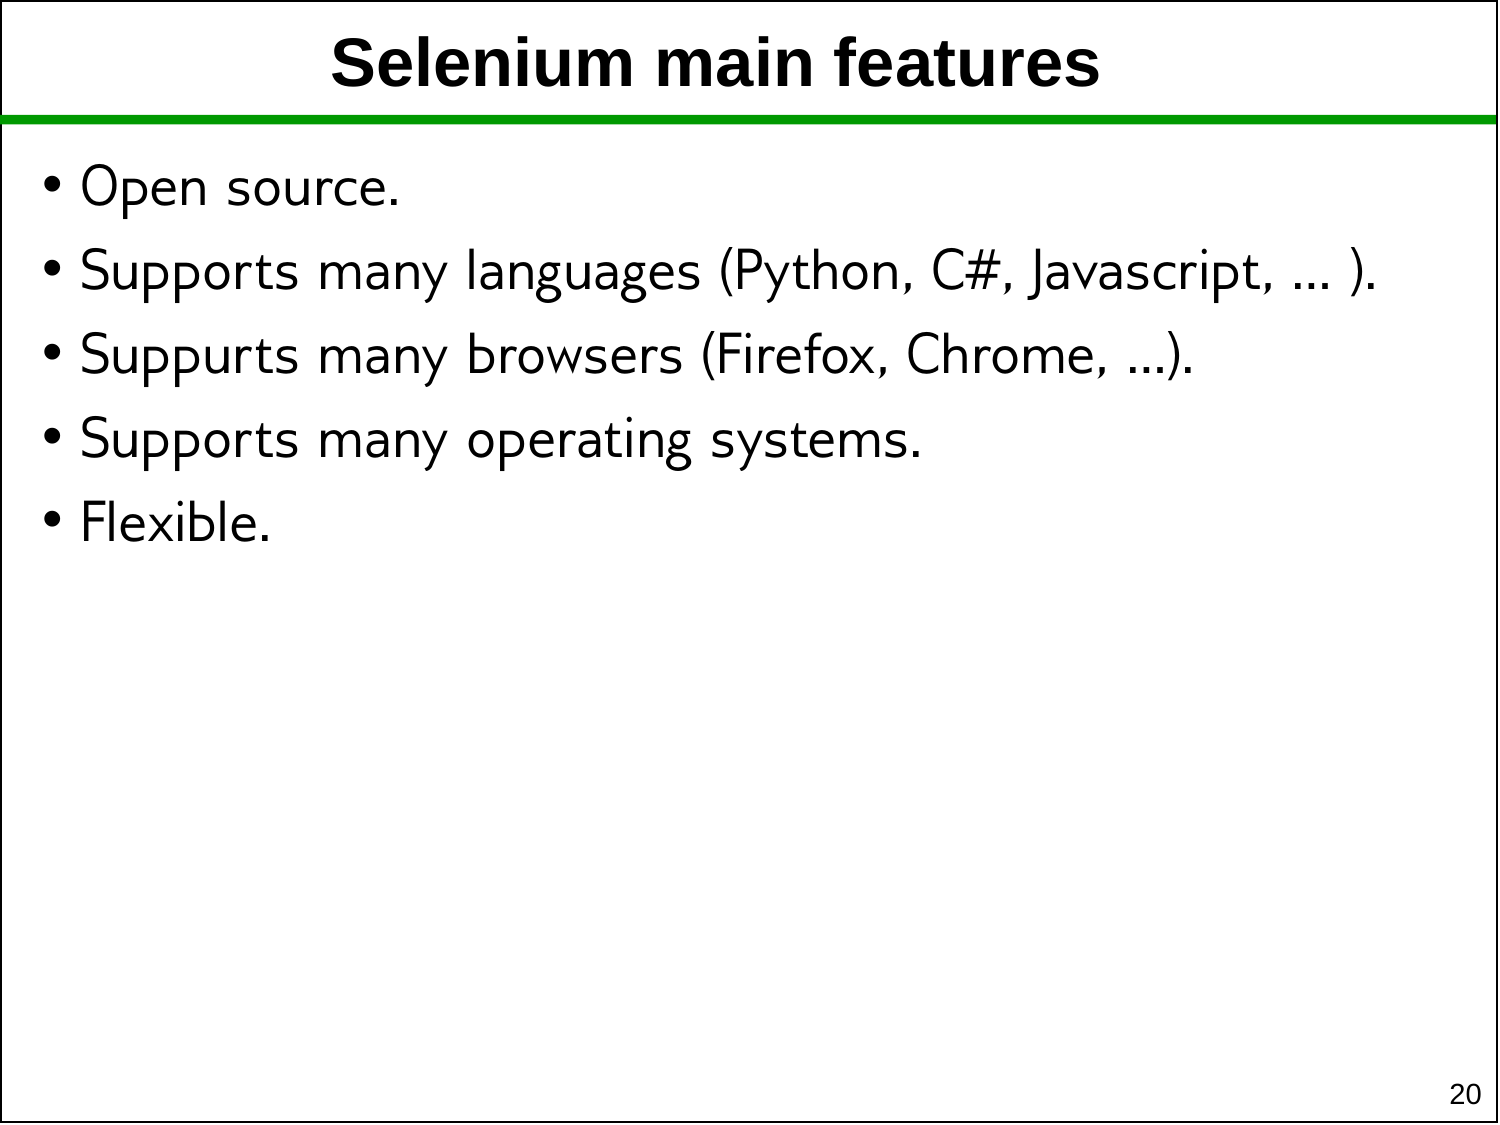

Selenium main features
Open source.
Supports many languages (Python, C#, Javascript, … ).
Suppurts many browsers (Firefox, Chrome, …).
Supports many operating systems.
Flexible.

20